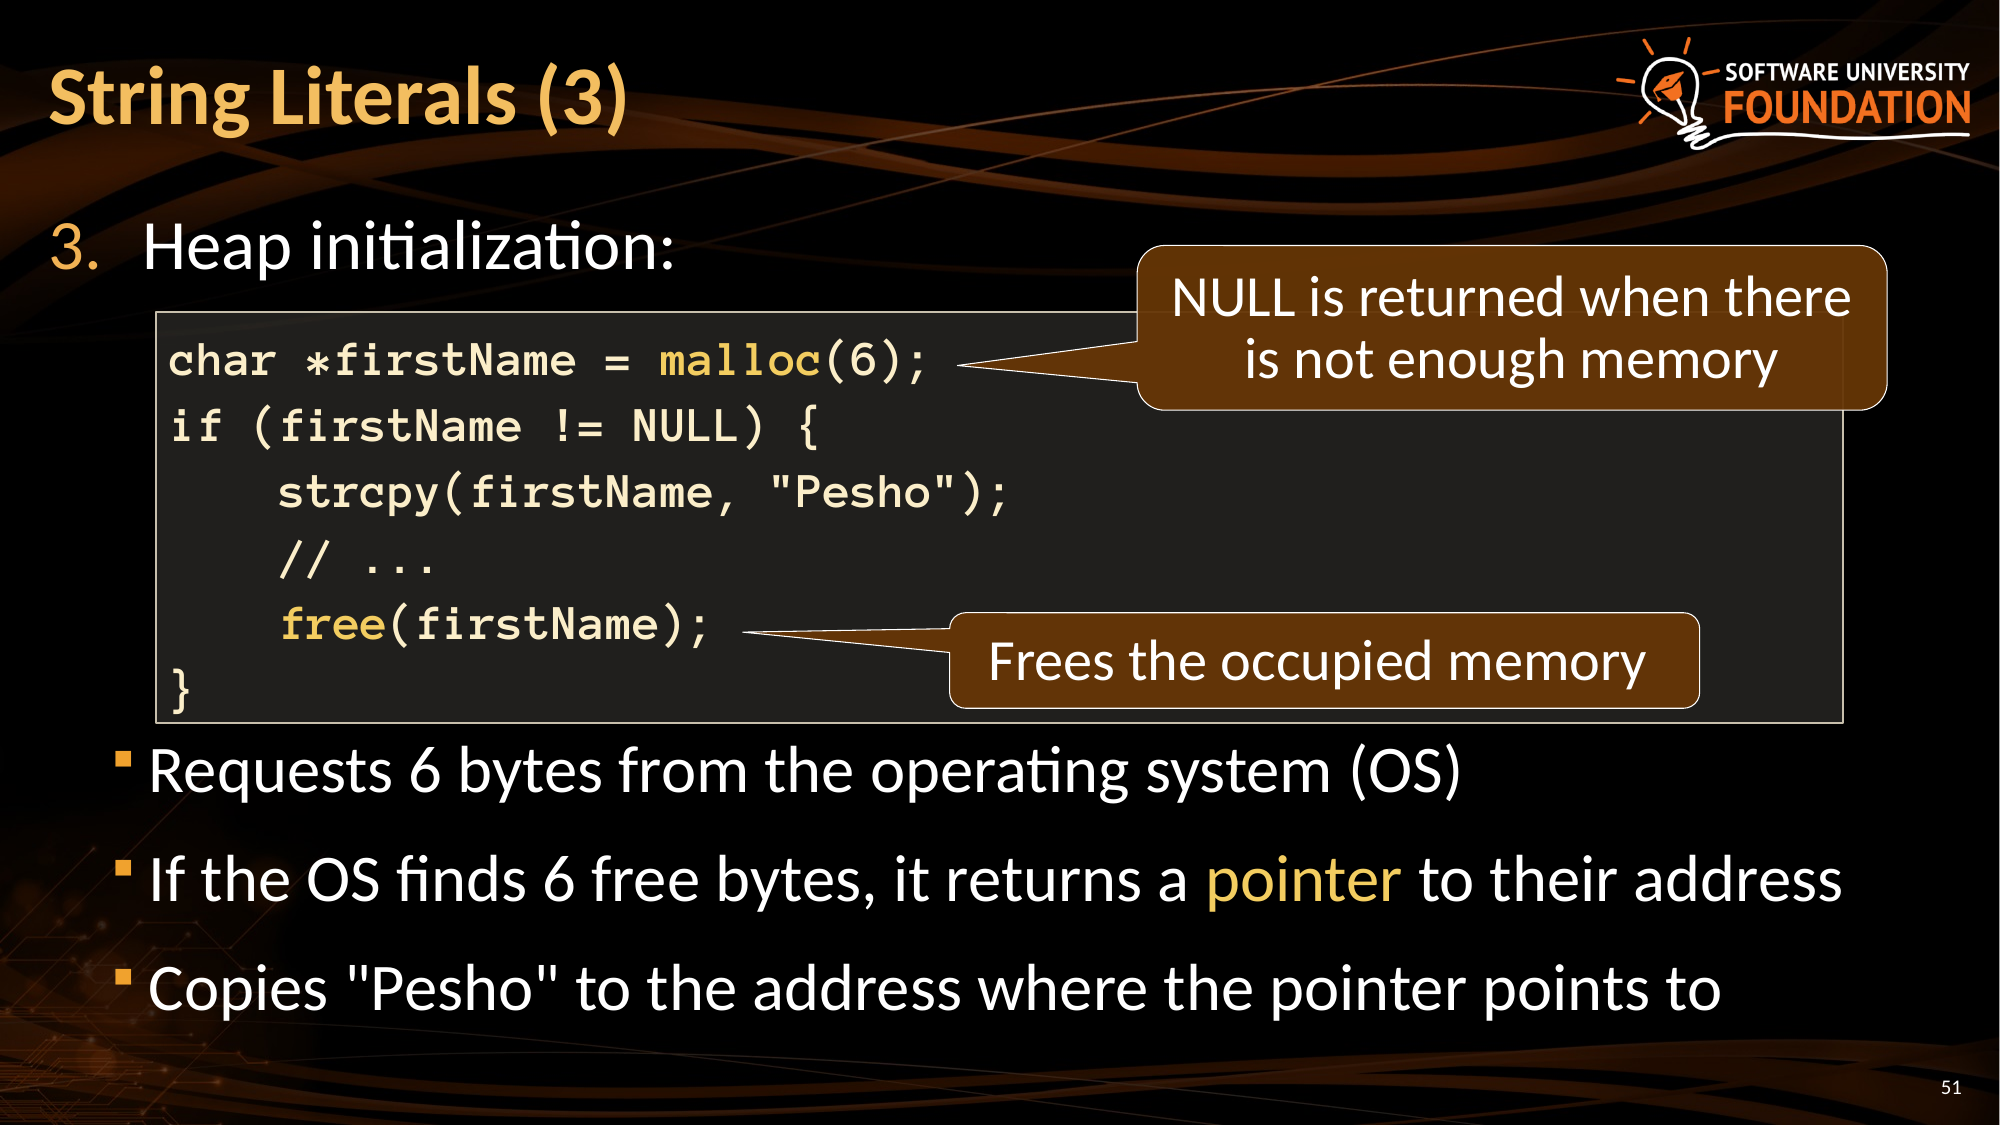

# String Literals (3)
Heap initialization:

Requests 6 bytes from the operating system (OS)
If the OS finds 6 free bytes, it returns a pointer to their address
Copies "Pesho" to the address where the pointer points to

NULL is returned when there is not enough memory
char *firstName = malloc(6);
if (firstName != NULL) {
    strcpy(firstName, "Pesho");
    // ...
    free(firstName);
}
Frees the occupied memory
51